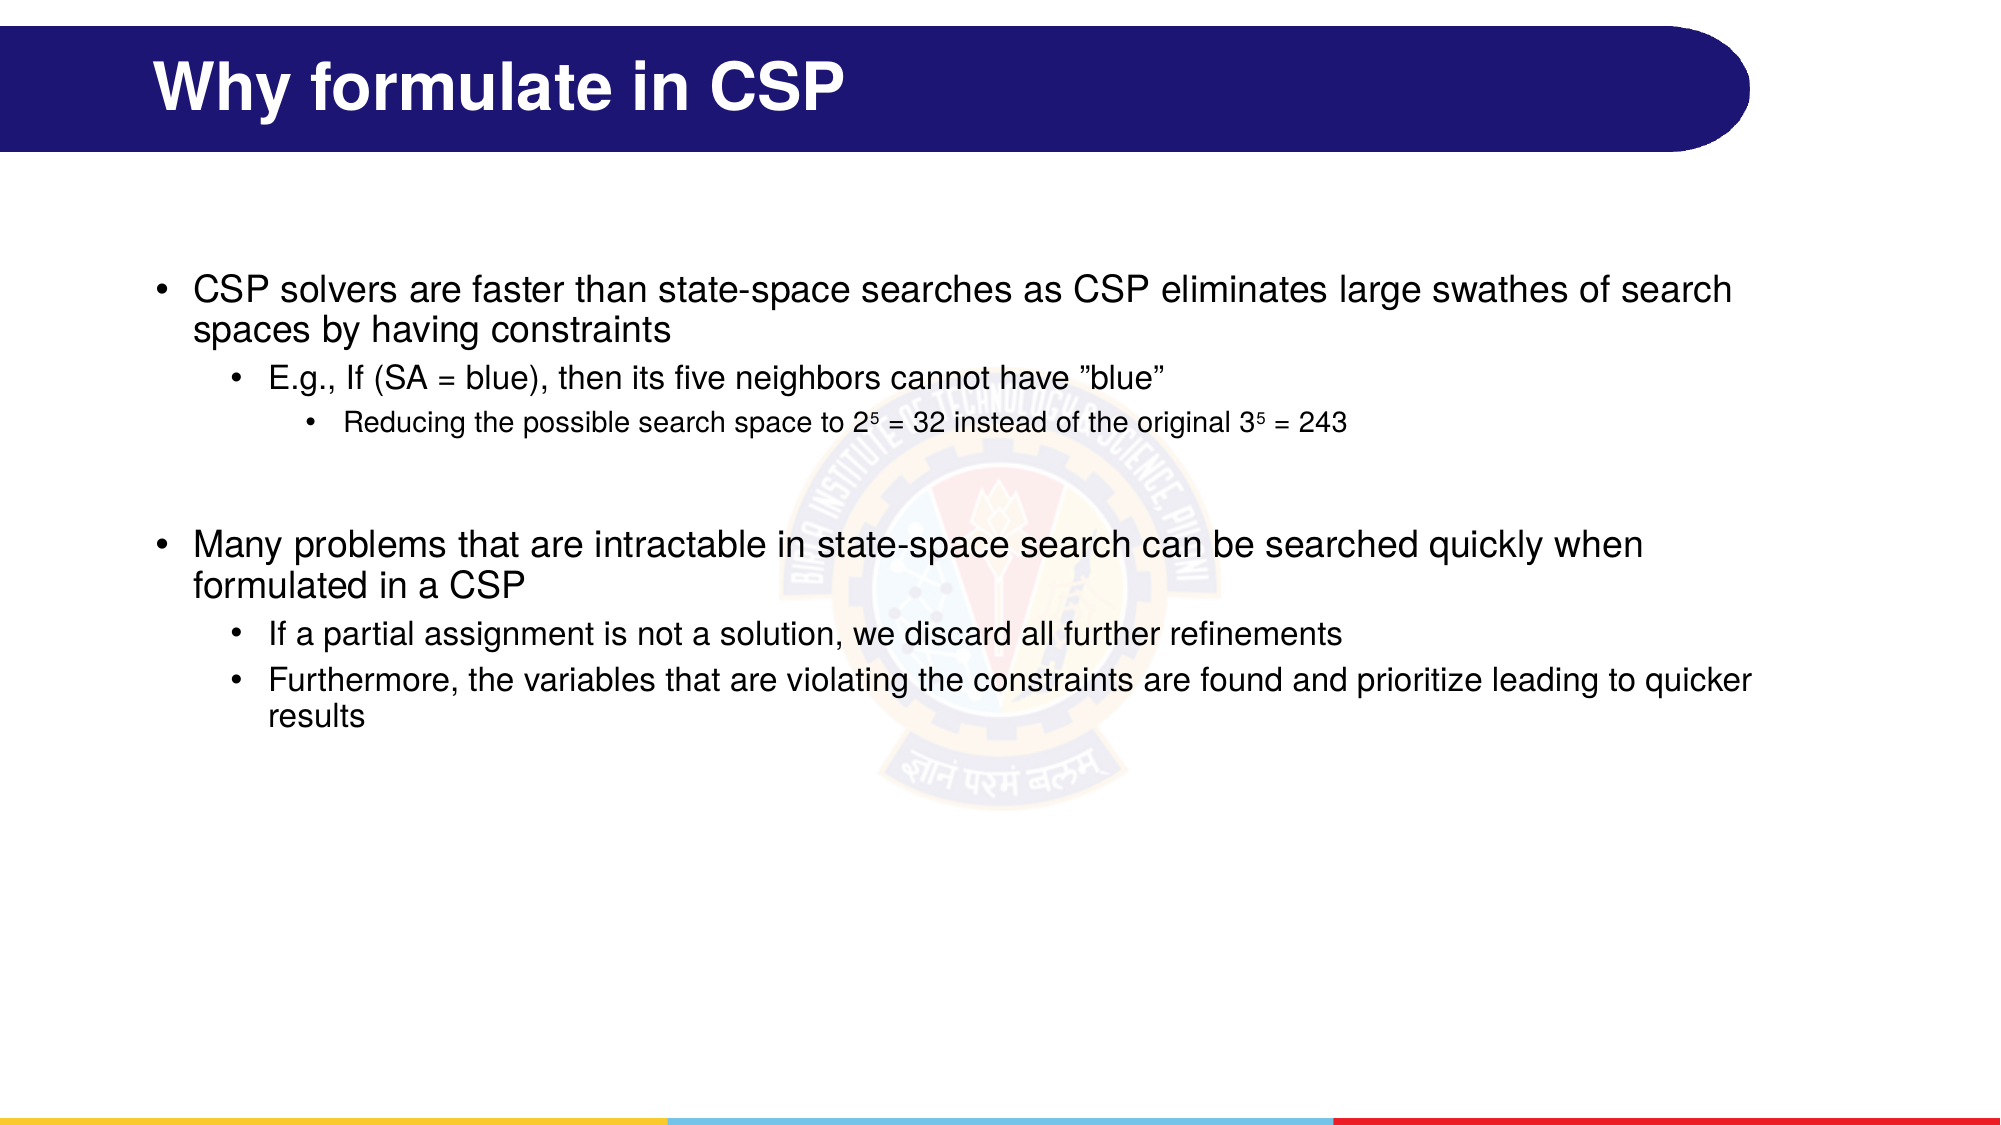

# Why formulate in CSP

CSP solvers are faster than state-space searches as CSP eliminates large swathes of search spaces by having constraints
E.g., If (SA = blue), then its five neighbors cannot have ”blue”
Reducing the possible search space to 25 = 32 instead of the original 35 = 243

Many problems that are intractable in state-space search can be searched quickly when formulated in a CSP
If a partial assignment is not a solution, we discard all further refinements
Furthermore, the variables that are violating the constraints are found and prioritize leading to quicker results